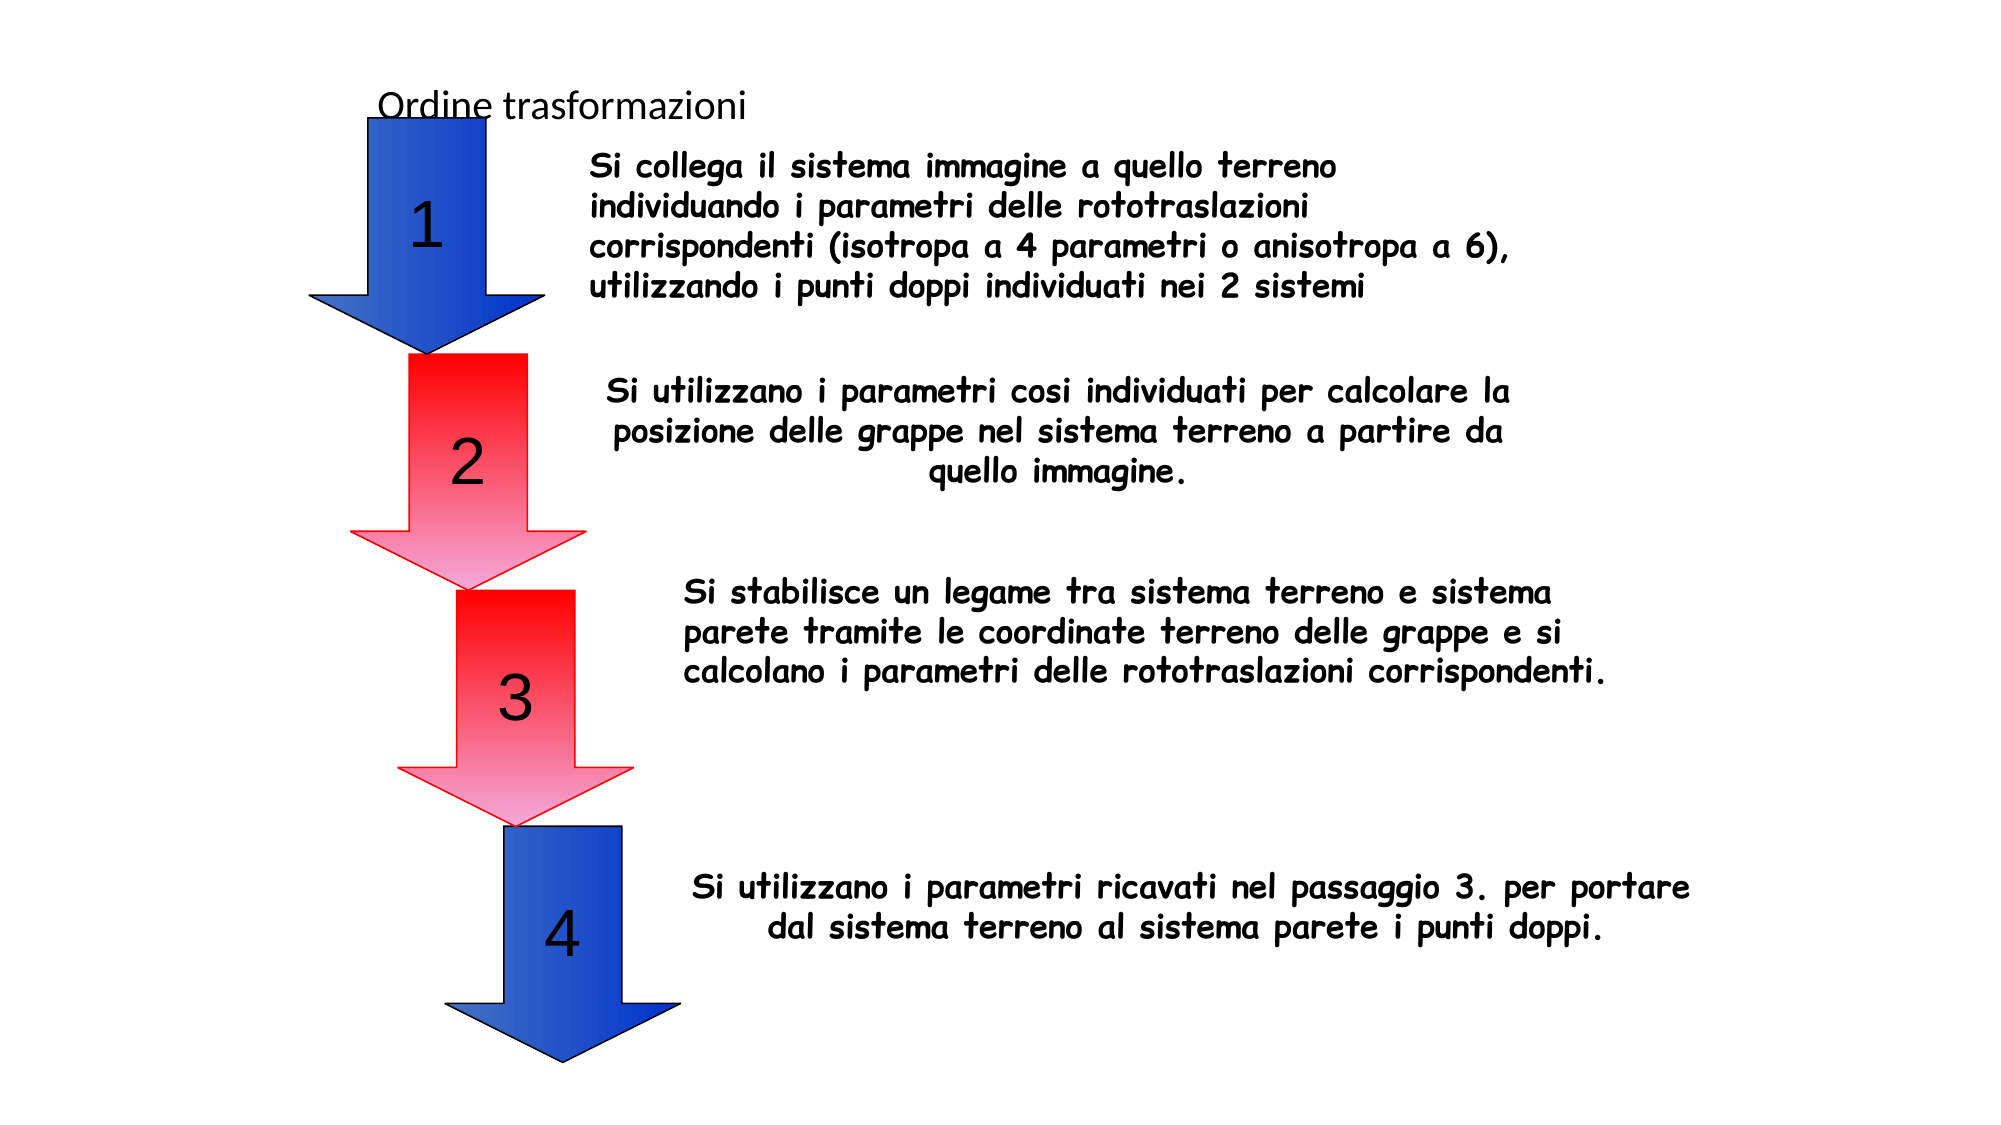

# Ordine trasformazioni
1
Si collega il sistema immagine a quello terreno individuando i parametri delle rototraslazioni corrispondenti (isotropa a 4 parametri o anisotropa a 6), utilizzando i punti doppi individuati nei 2 sistemi
2
Si utilizzano i parametri cosi individuati per calcolare la posizione delle grappe nel sistema terreno a partire da quello immagine.
Si stabilisce un legame tra sistema terreno e sistema parete tramite le coordinate terreno delle grappe e si calcolano i parametri delle rototraslazioni corrispondenti.
3
4
Si utilizzano i parametri ricavati nel passaggio 3. per portare dal sistema terreno al sistema parete i punti doppi.